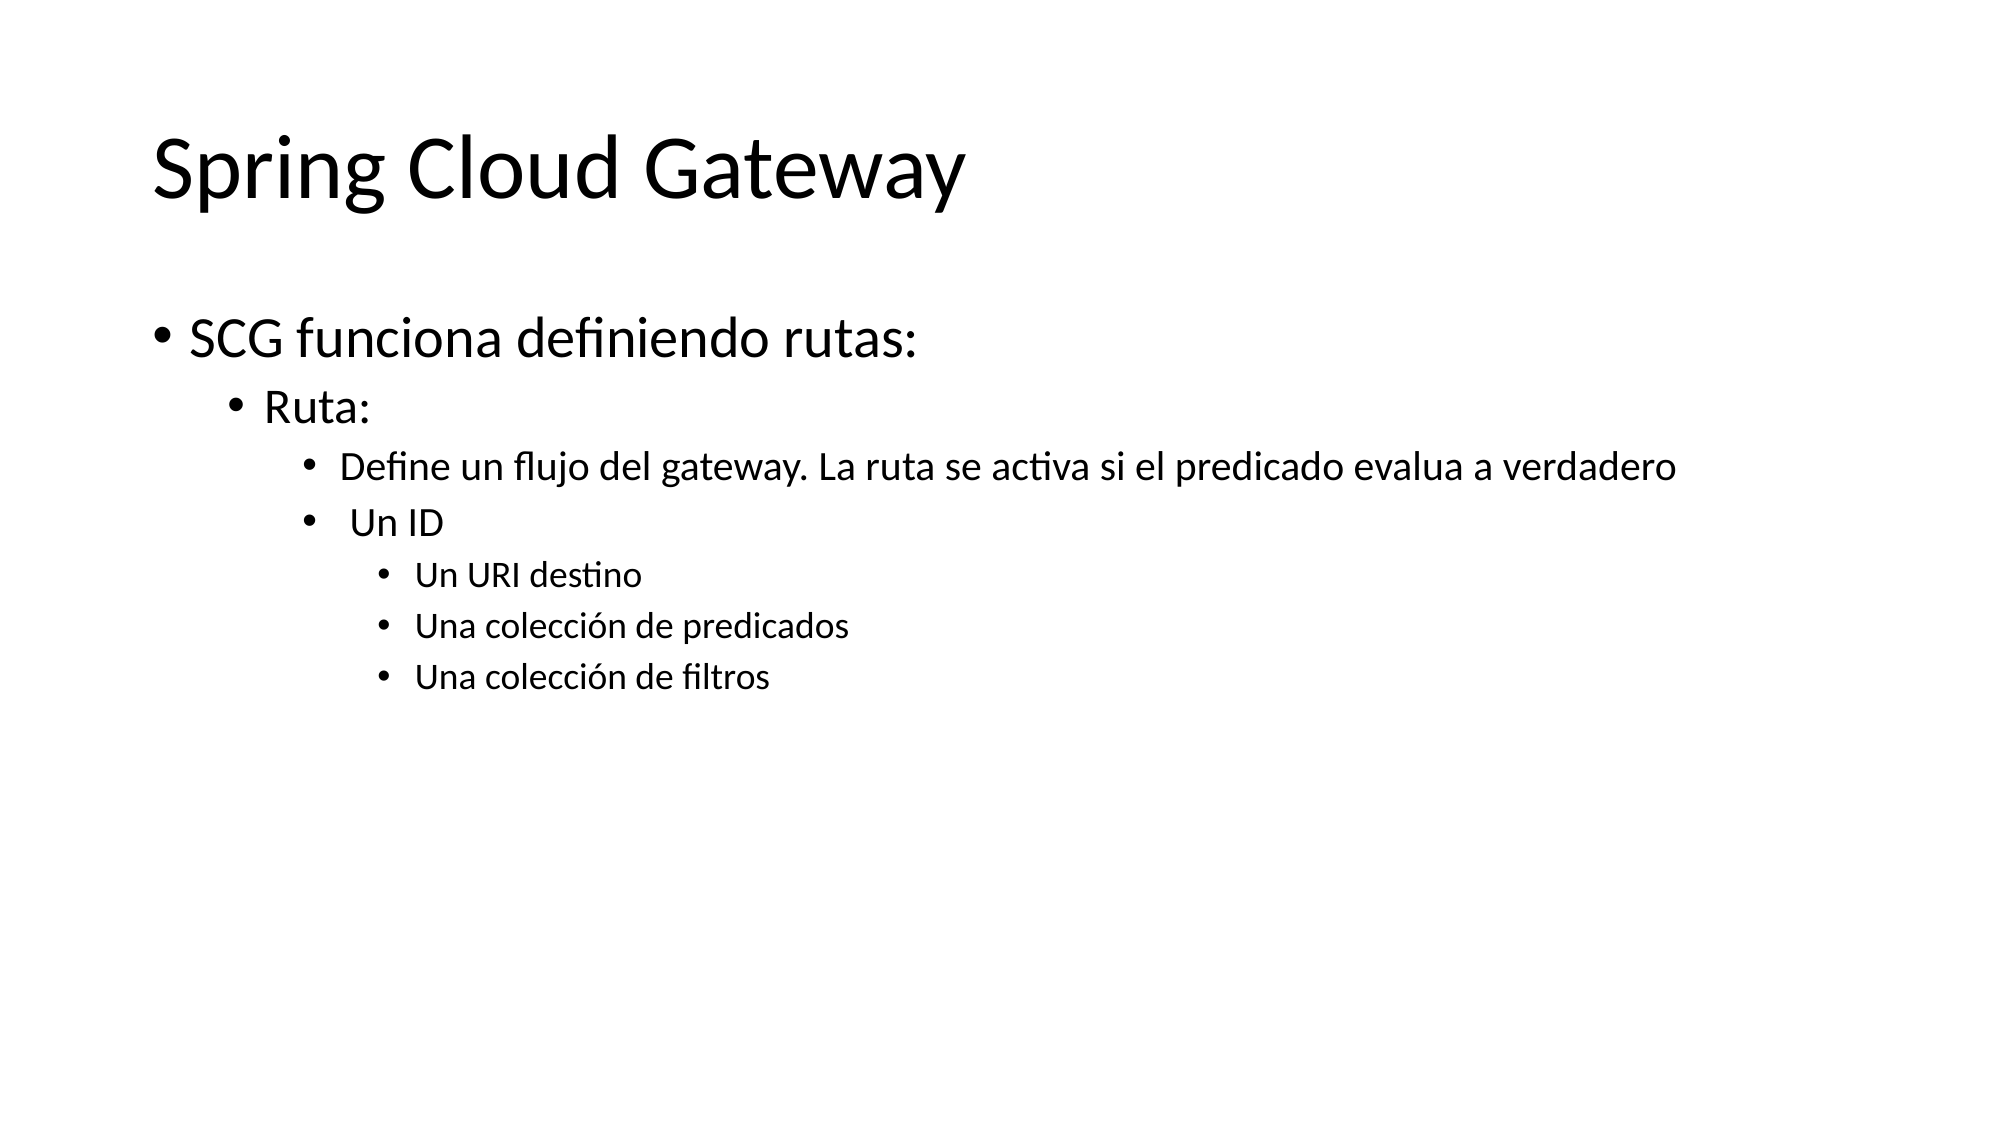

# Spring Cloud Gateway
SCG funciona definiendo rutas:
Ruta:
Define un flujo del gateway. La ruta se activa si el predicado evalua a verdadero
 Un ID
Un URI destino
Una colección de predicados
Una colección de filtros